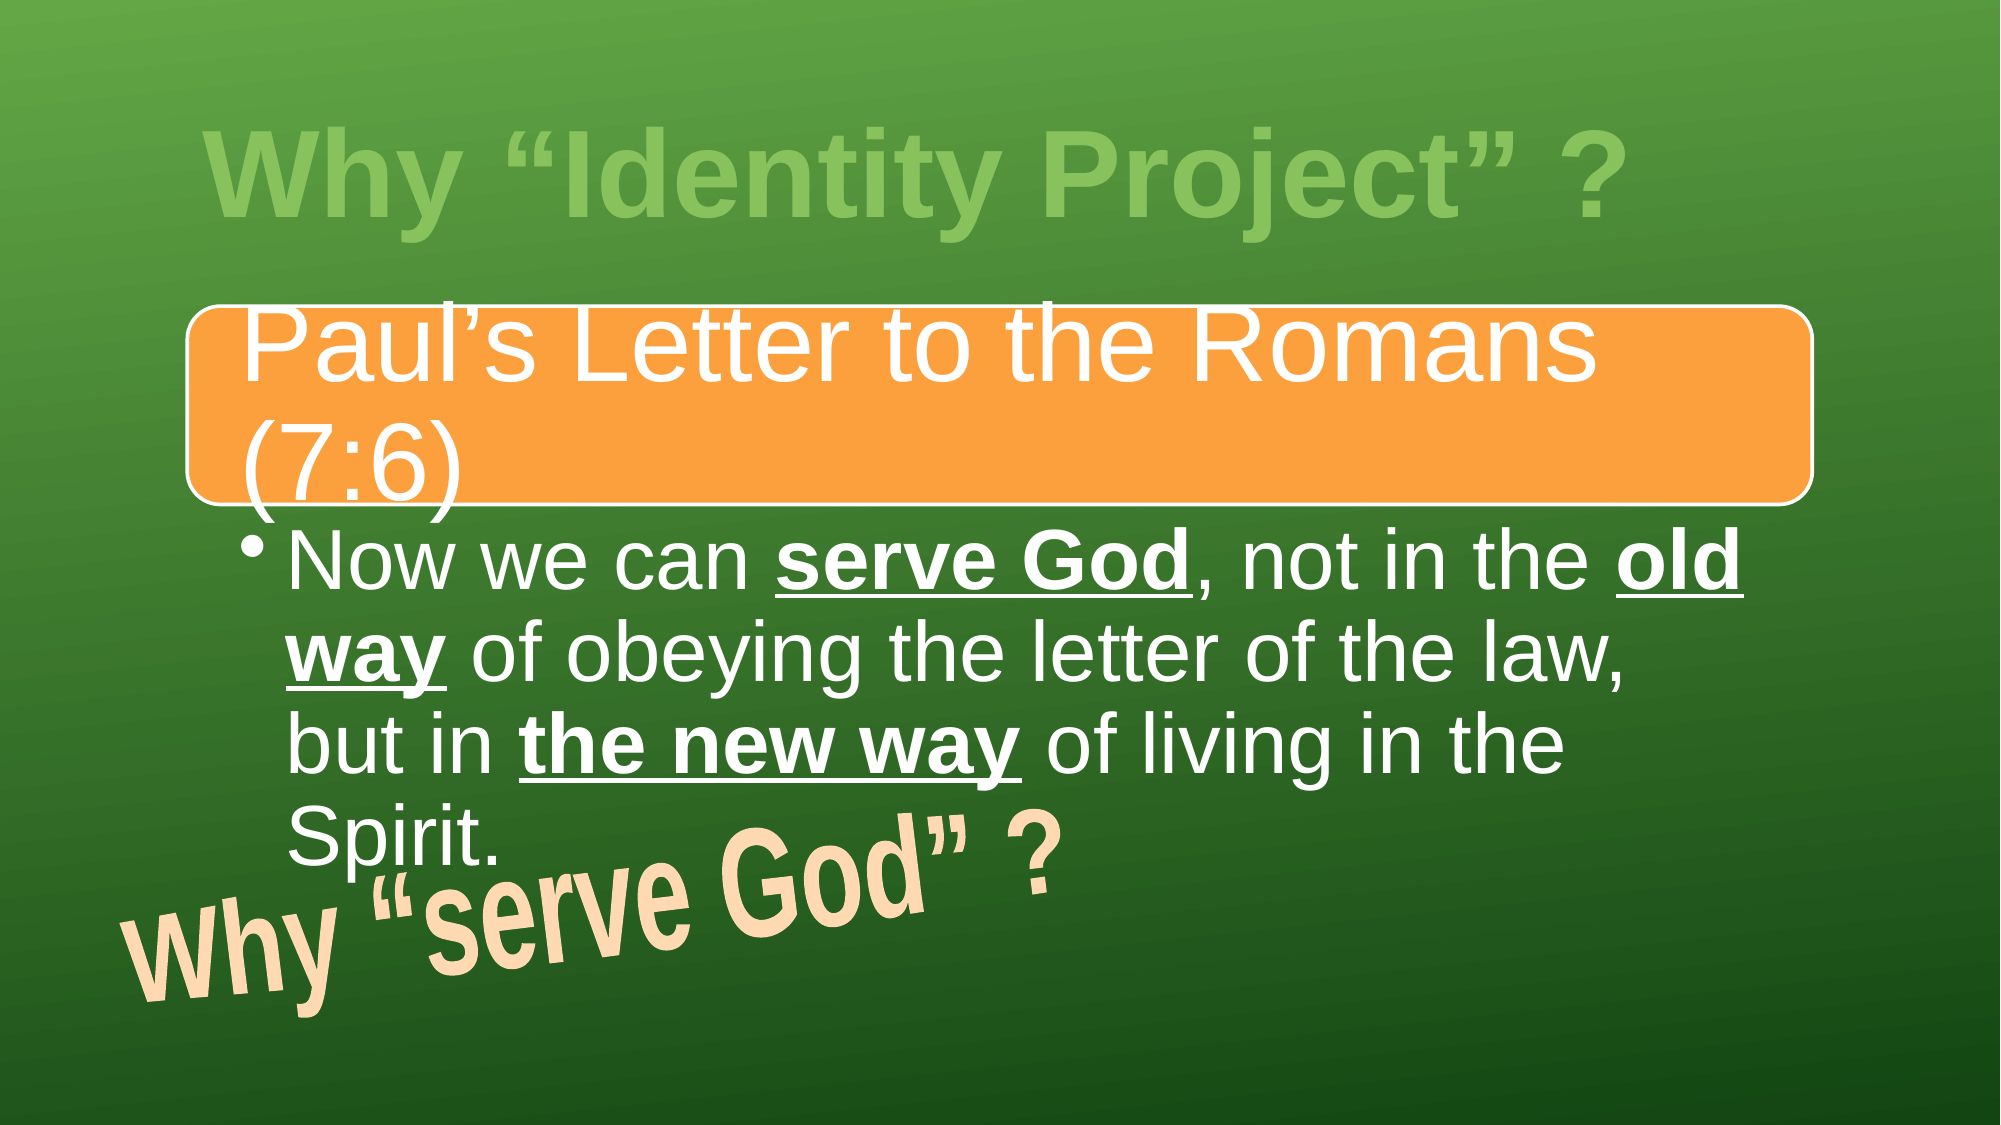

# Why “Identity Project” ?
Paul’s Letter to the Romans (7:6)
Now we can serve God, not in the old way of obeying the letter of the law, but in the new way of living in the Spirit.
Why “serve God” ?